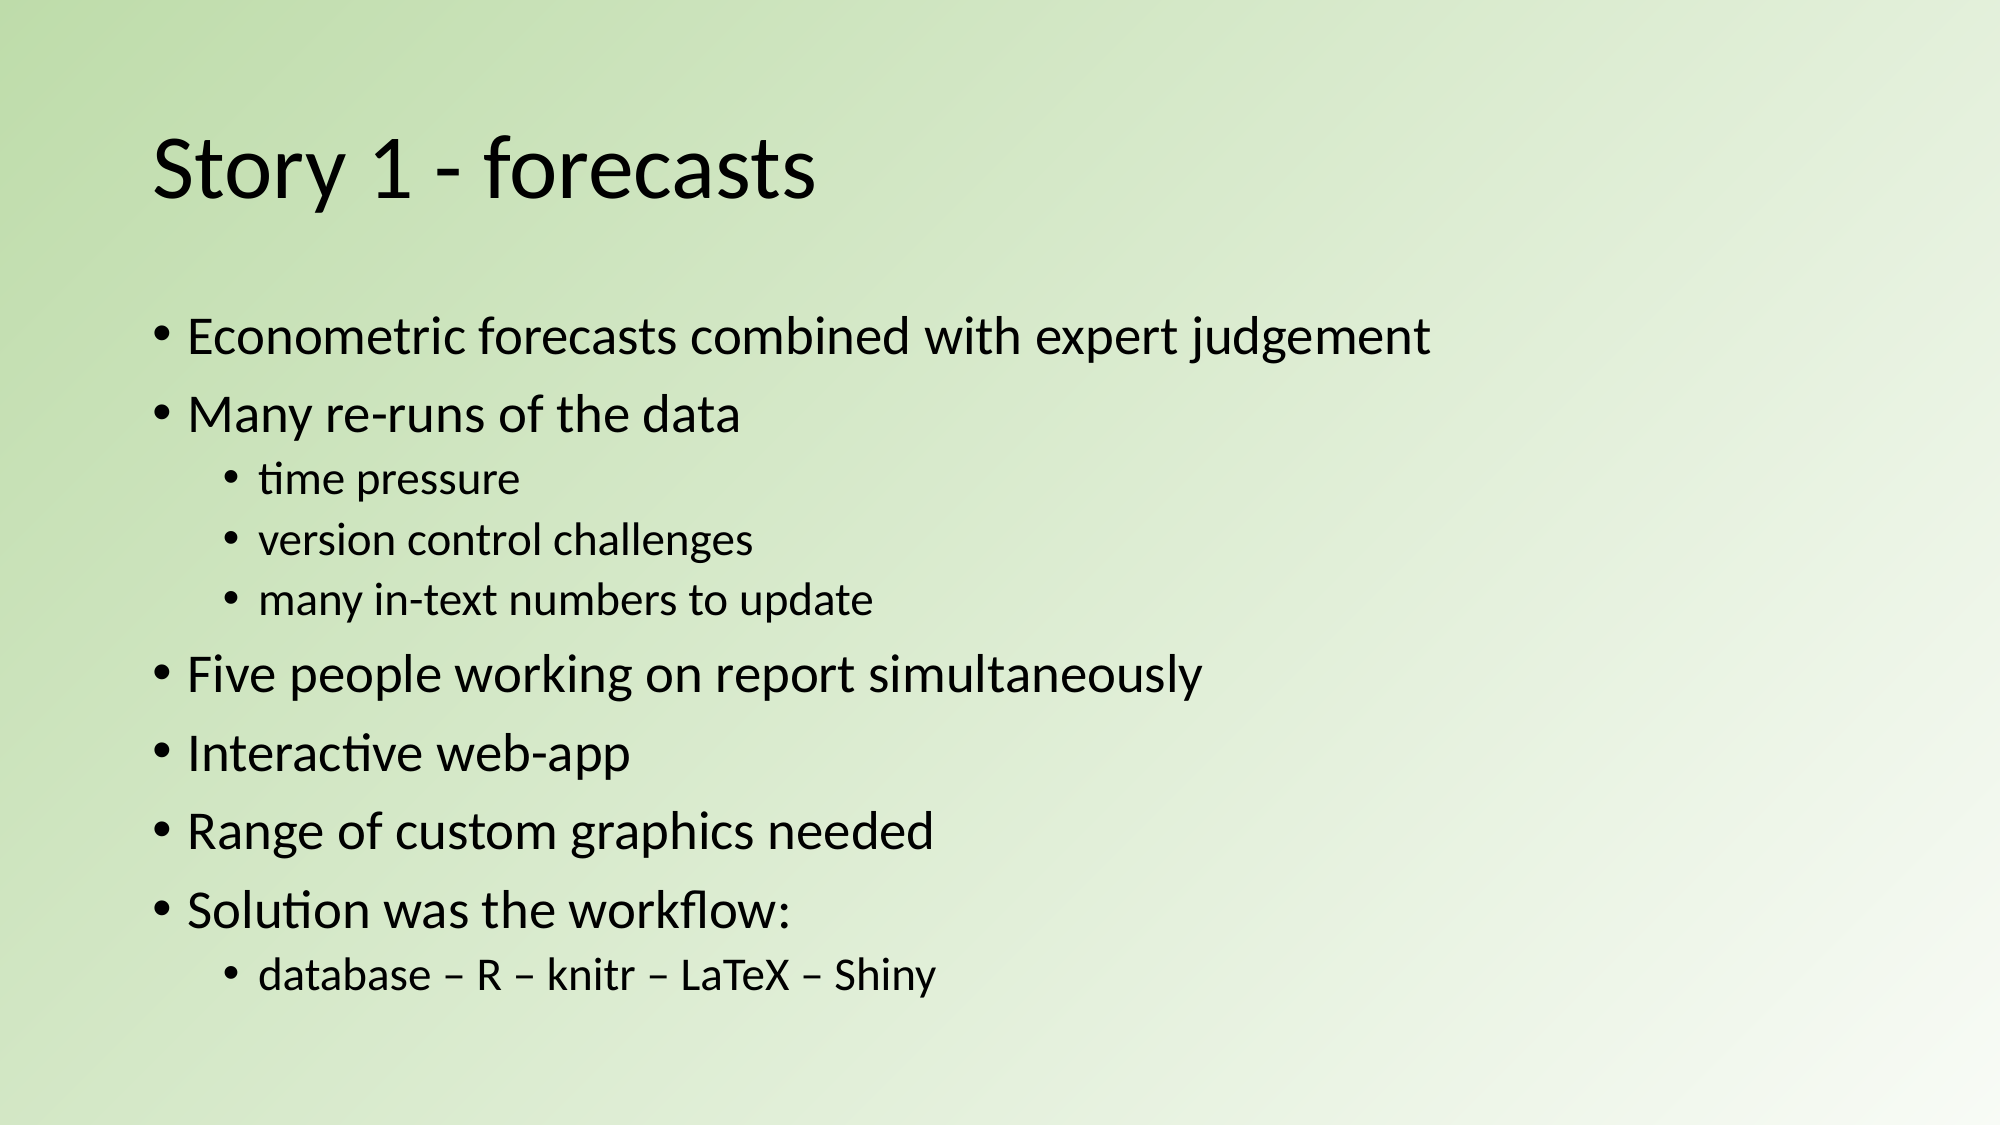

# Story 1 - forecasts
Econometric forecasts combined with expert judgement
Many re-runs of the data
time pressure
version control challenges
many in-text numbers to update
Five people working on report simultaneously
Interactive web-app
Range of custom graphics needed
Solution was the workflow:
database – R – knitr – LaTeX – Shiny